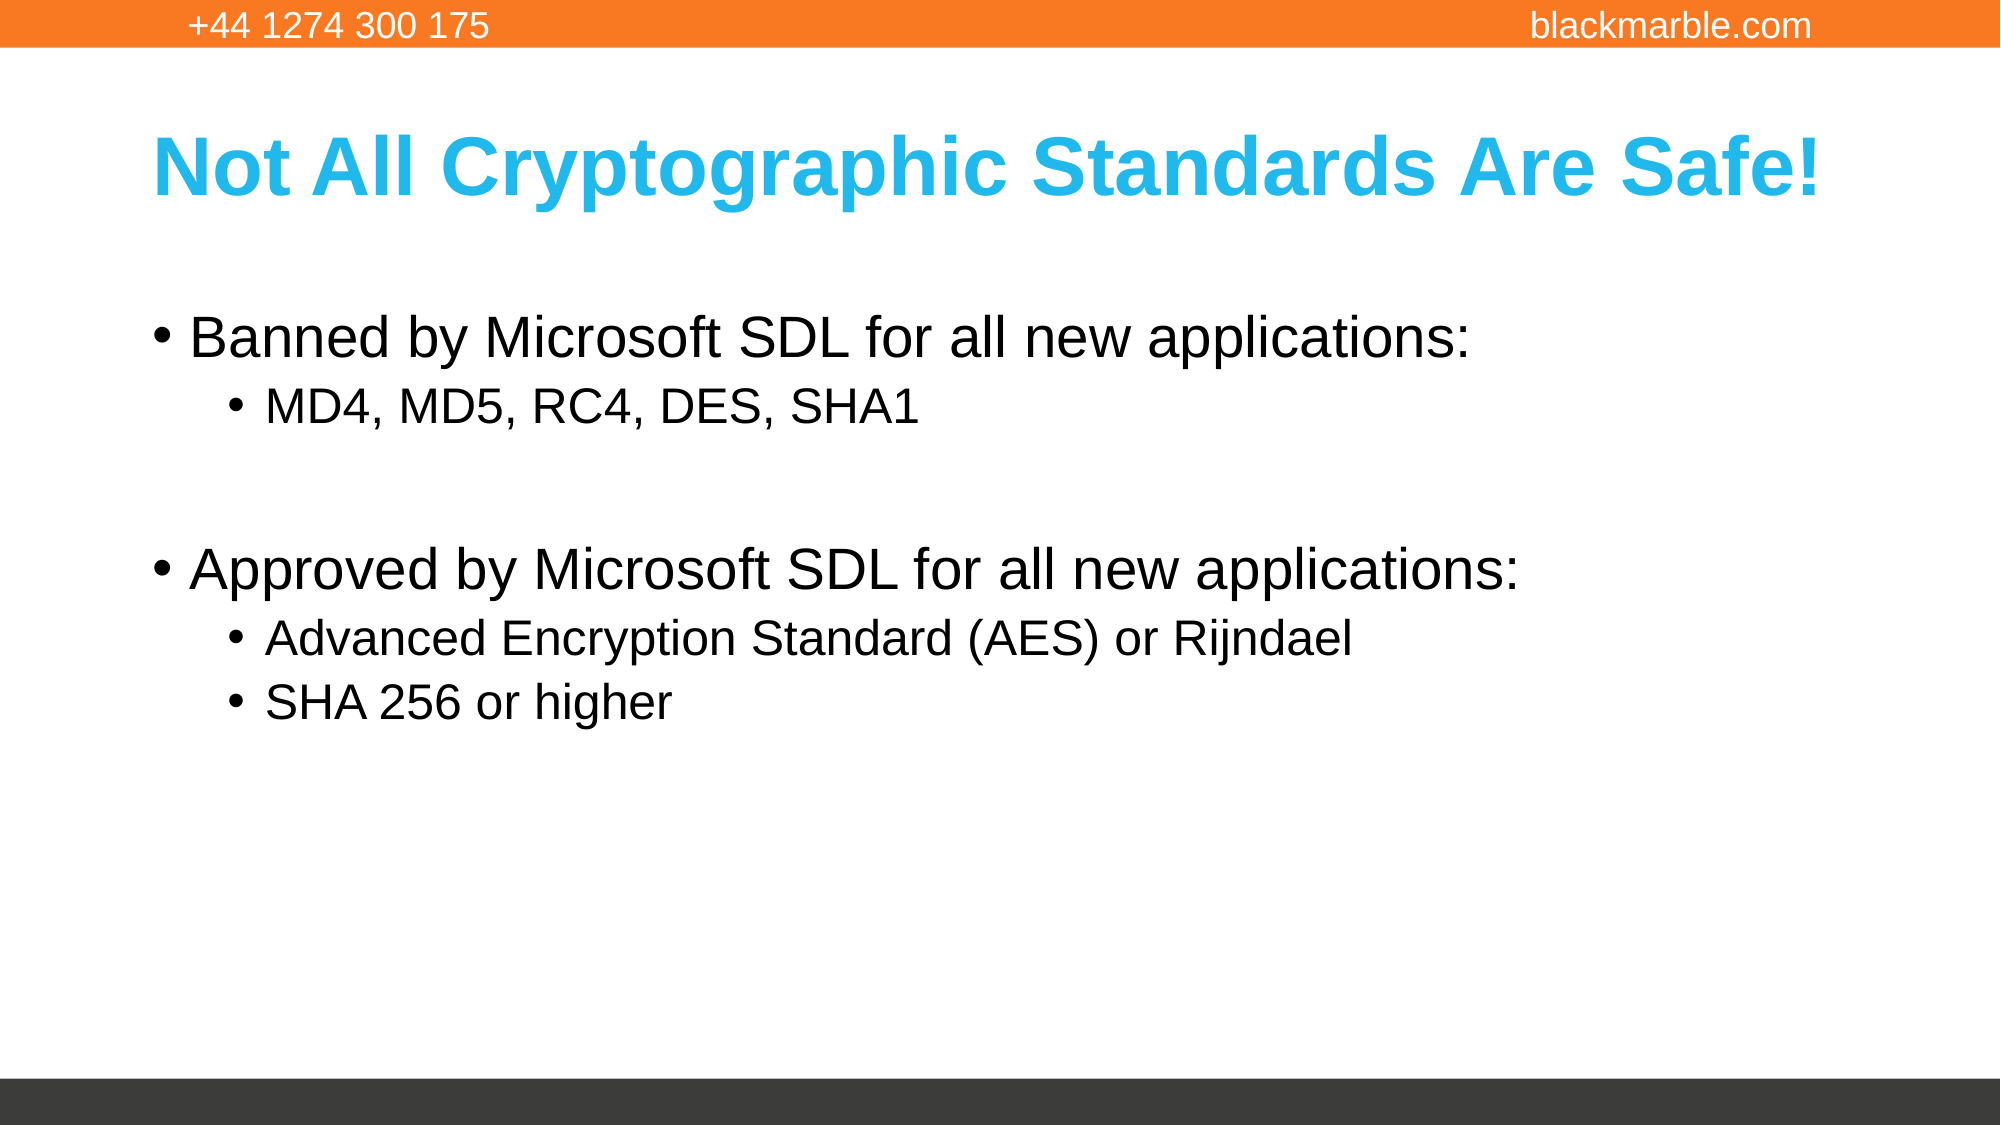

# Not All Cryptographic Standards Are Safe!
Banned by Microsoft SDL for all new applications:
MD4, MD5, RC4, DES, SHA1

Approved by Microsoft SDL for all new applications:
Advanced Encryption Standard (AES) or Rijndael
SHA 256 or higher